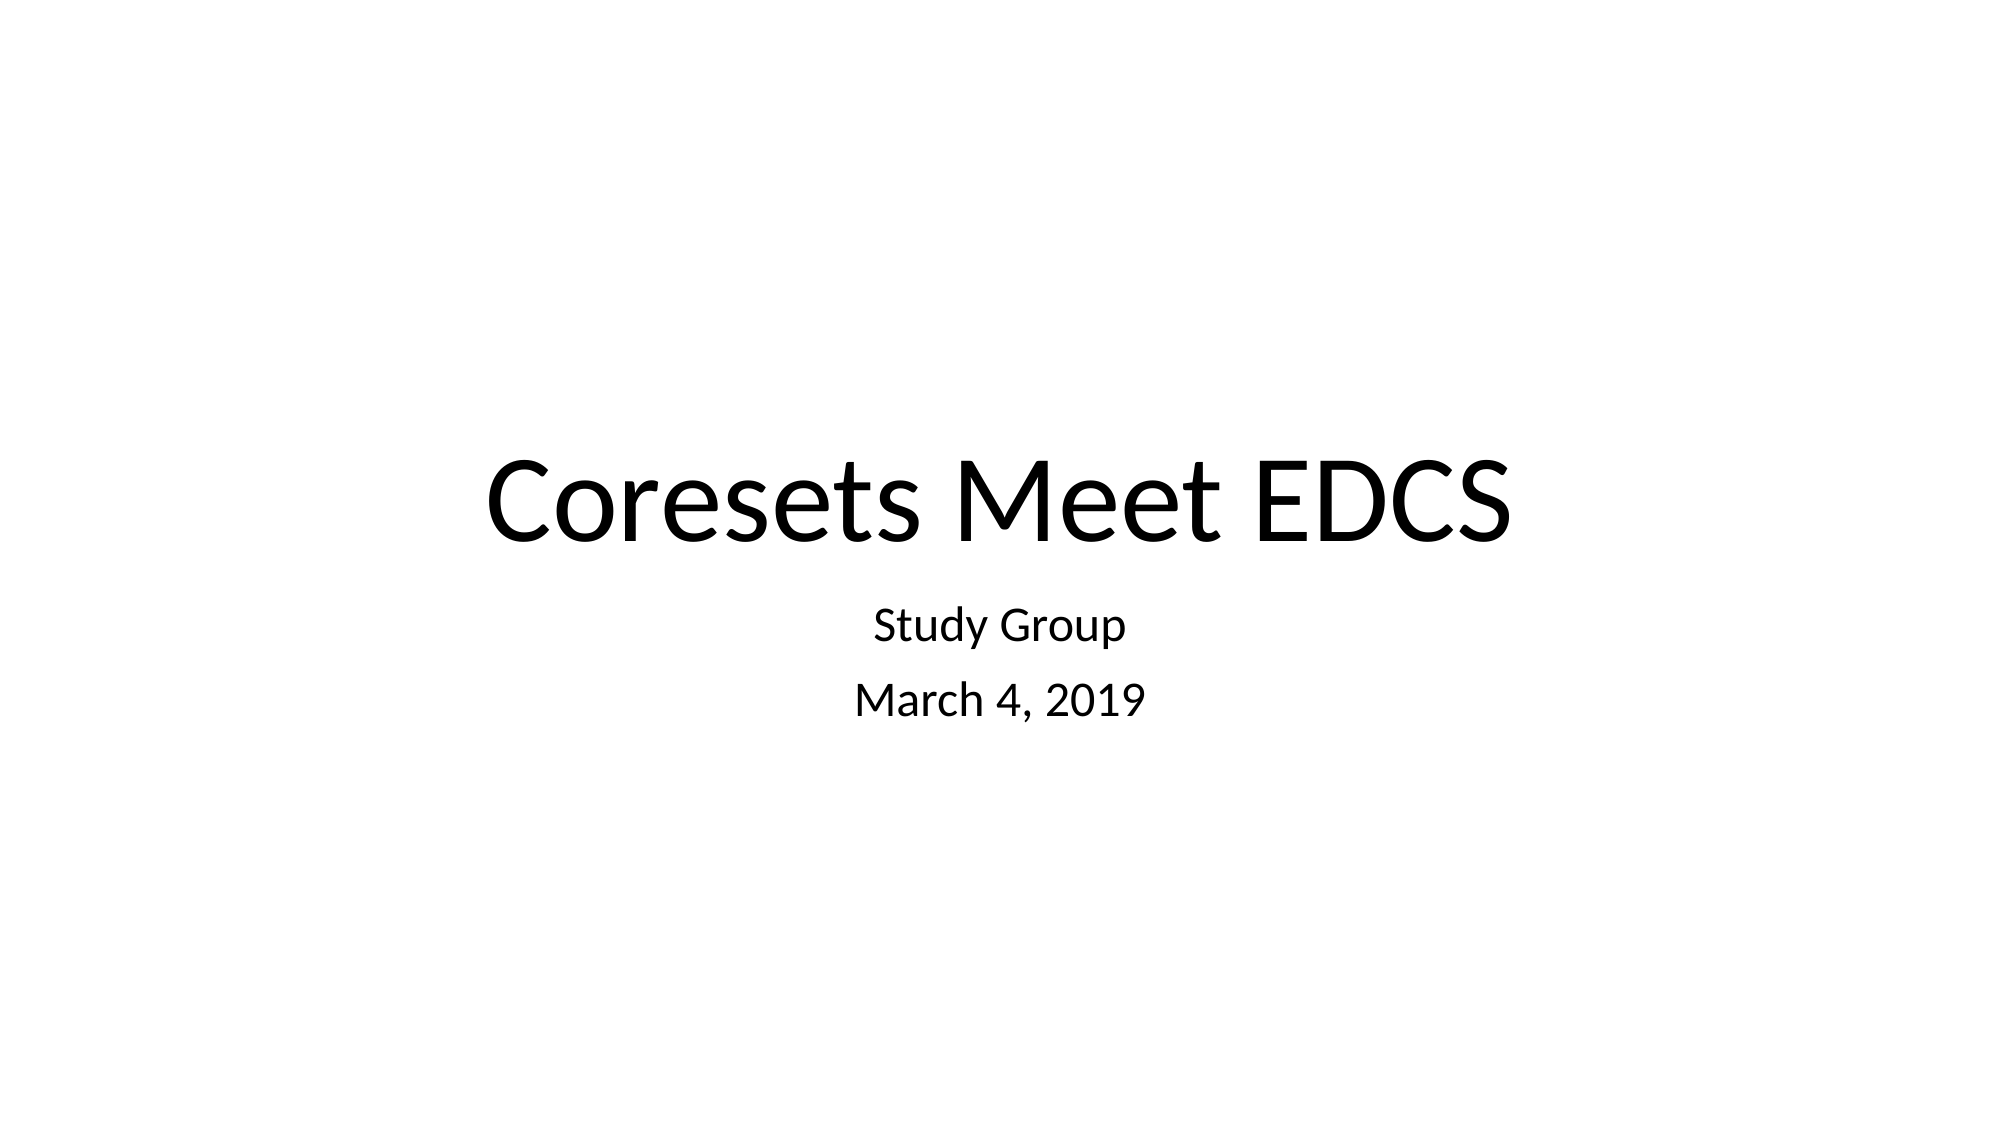

# Coresets Meet EDCS
Study Group
March 4, 2019